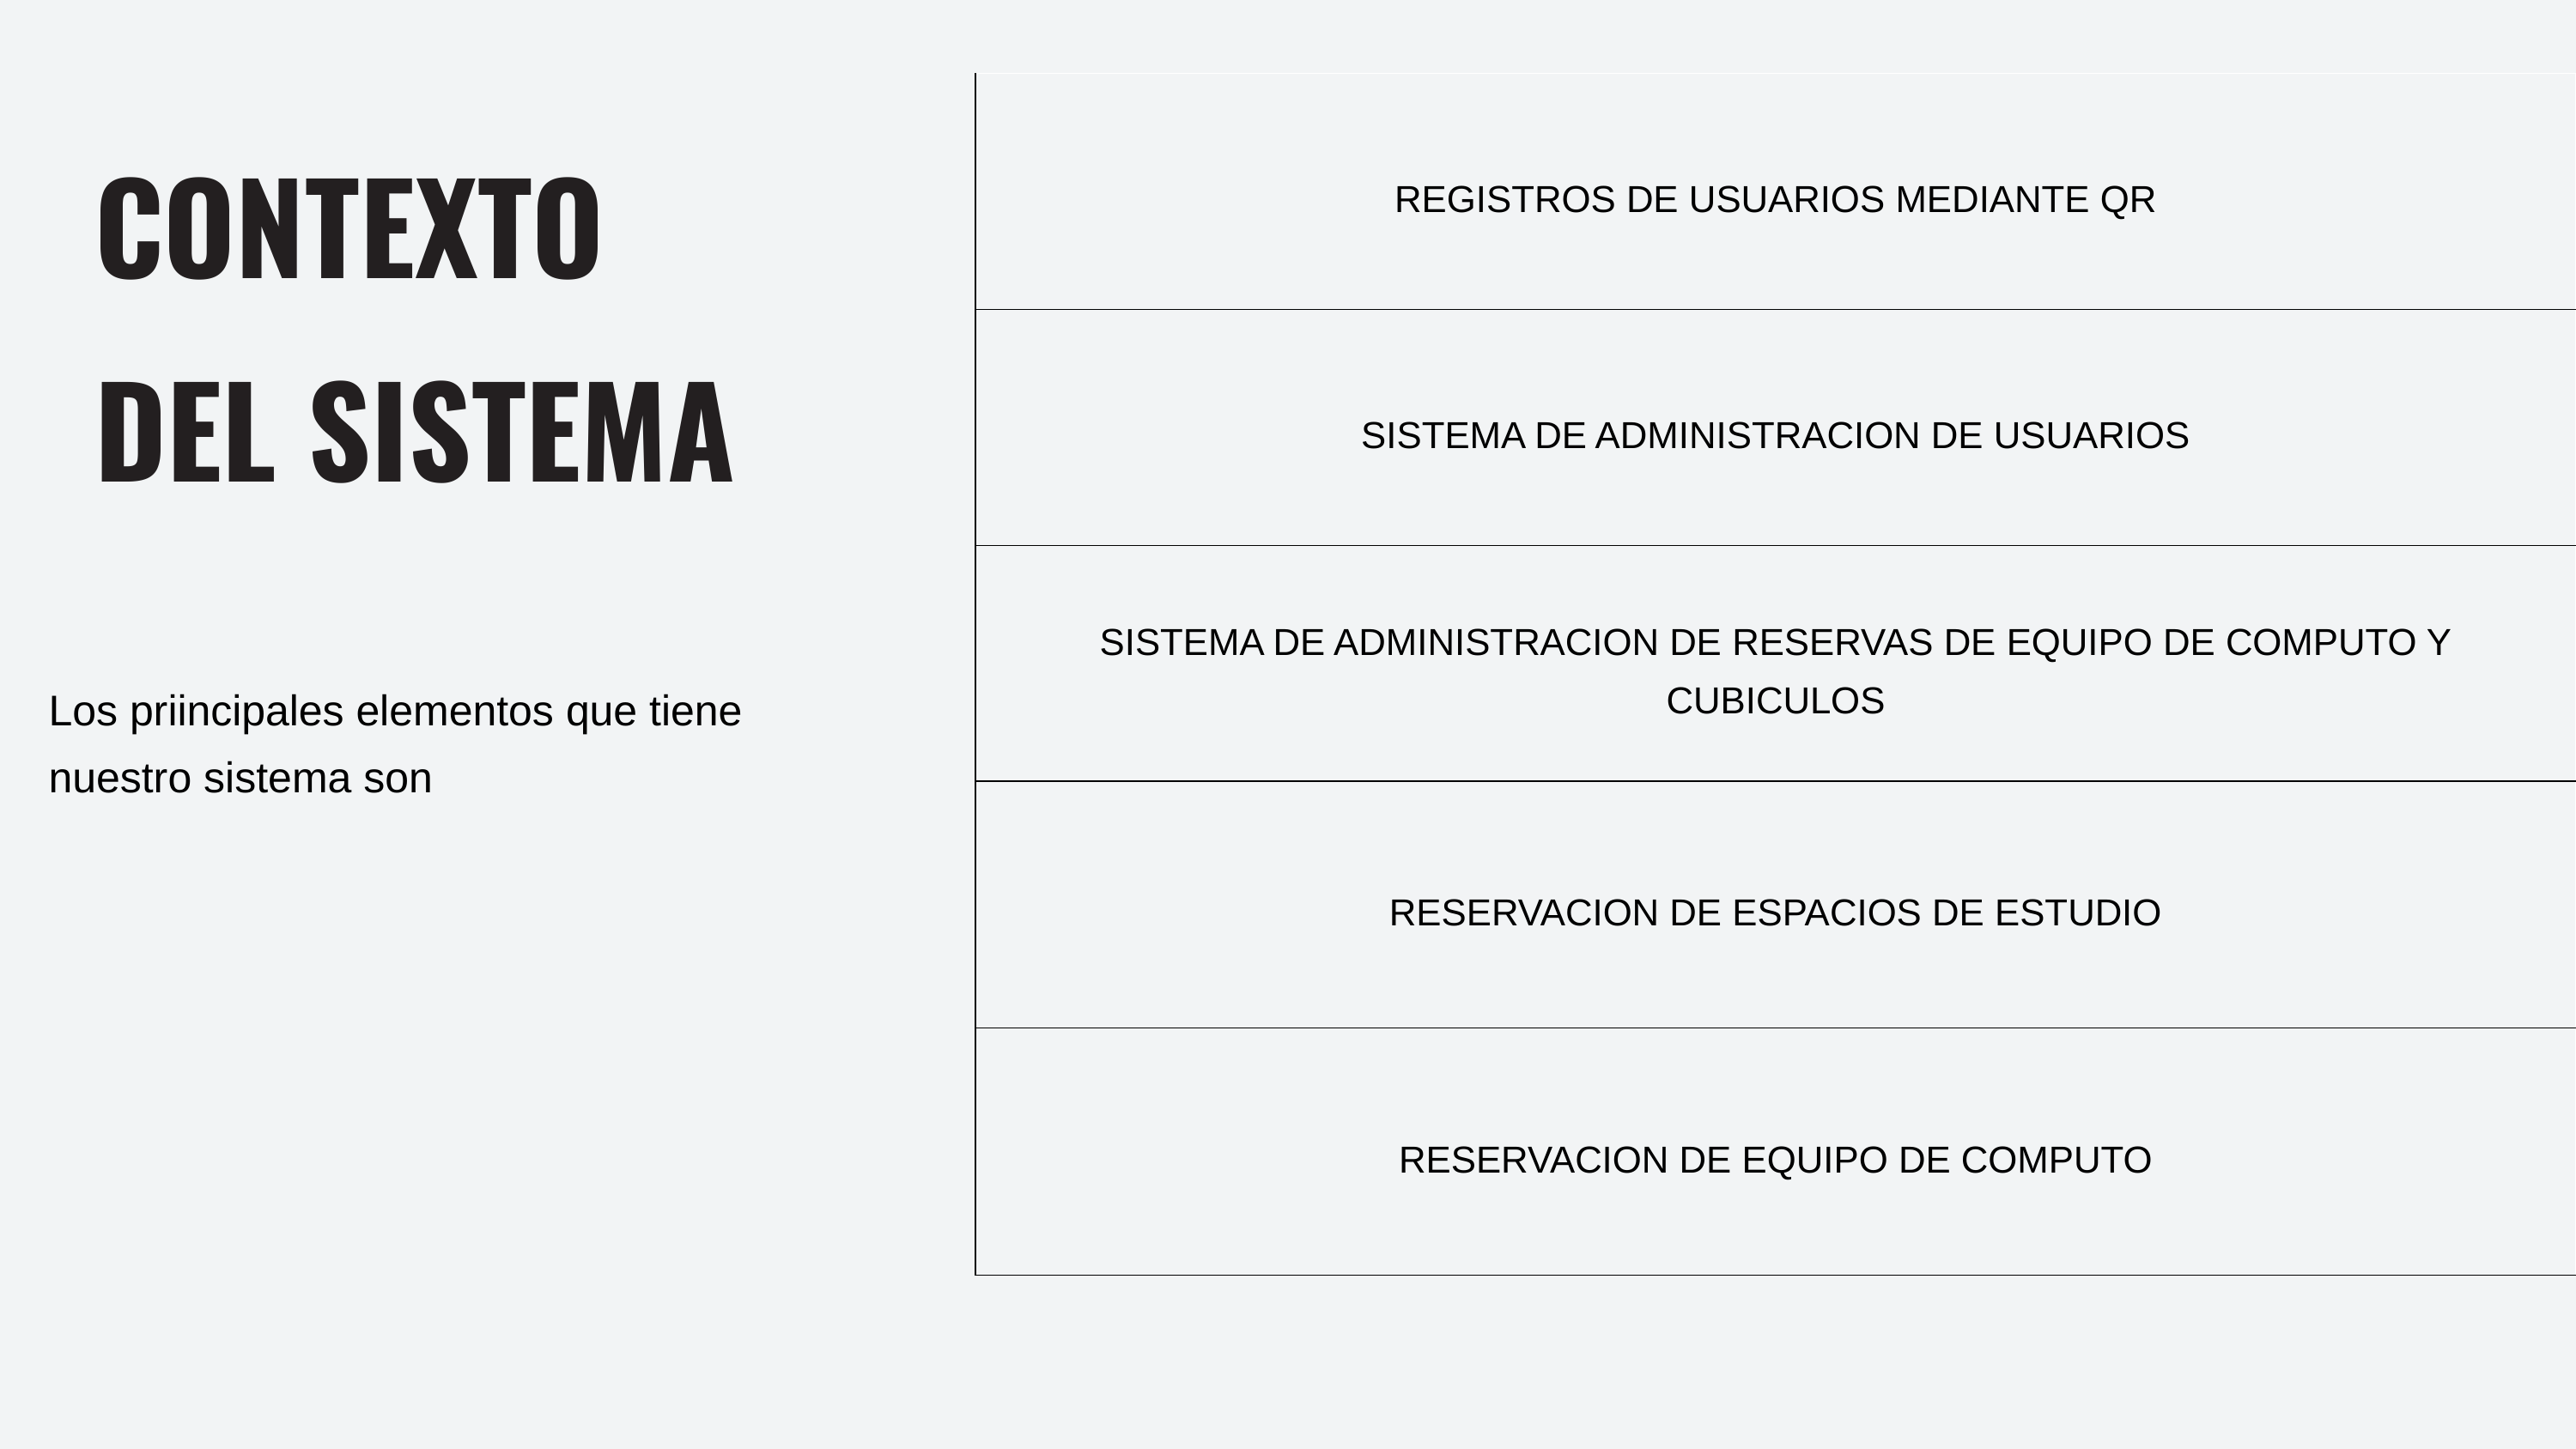

| REGISTROS DE USUARIOS MEDIANTE QR |
| --- |
| SISTEMA DE ADMINISTRACION DE USUARIOS |
| SISTEMA DE ADMINISTRACION DE RESERVAS DE EQUIPO DE COMPUTO Y CUBICULOS |
| RESERVACION DE ESPACIOS DE ESTUDIO |
| RESERVACION DE EQUIPO DE COMPUTO |
CONTEXTO DEL SISTEMA
Los priincipales elementos que tiene nuestro sistema son